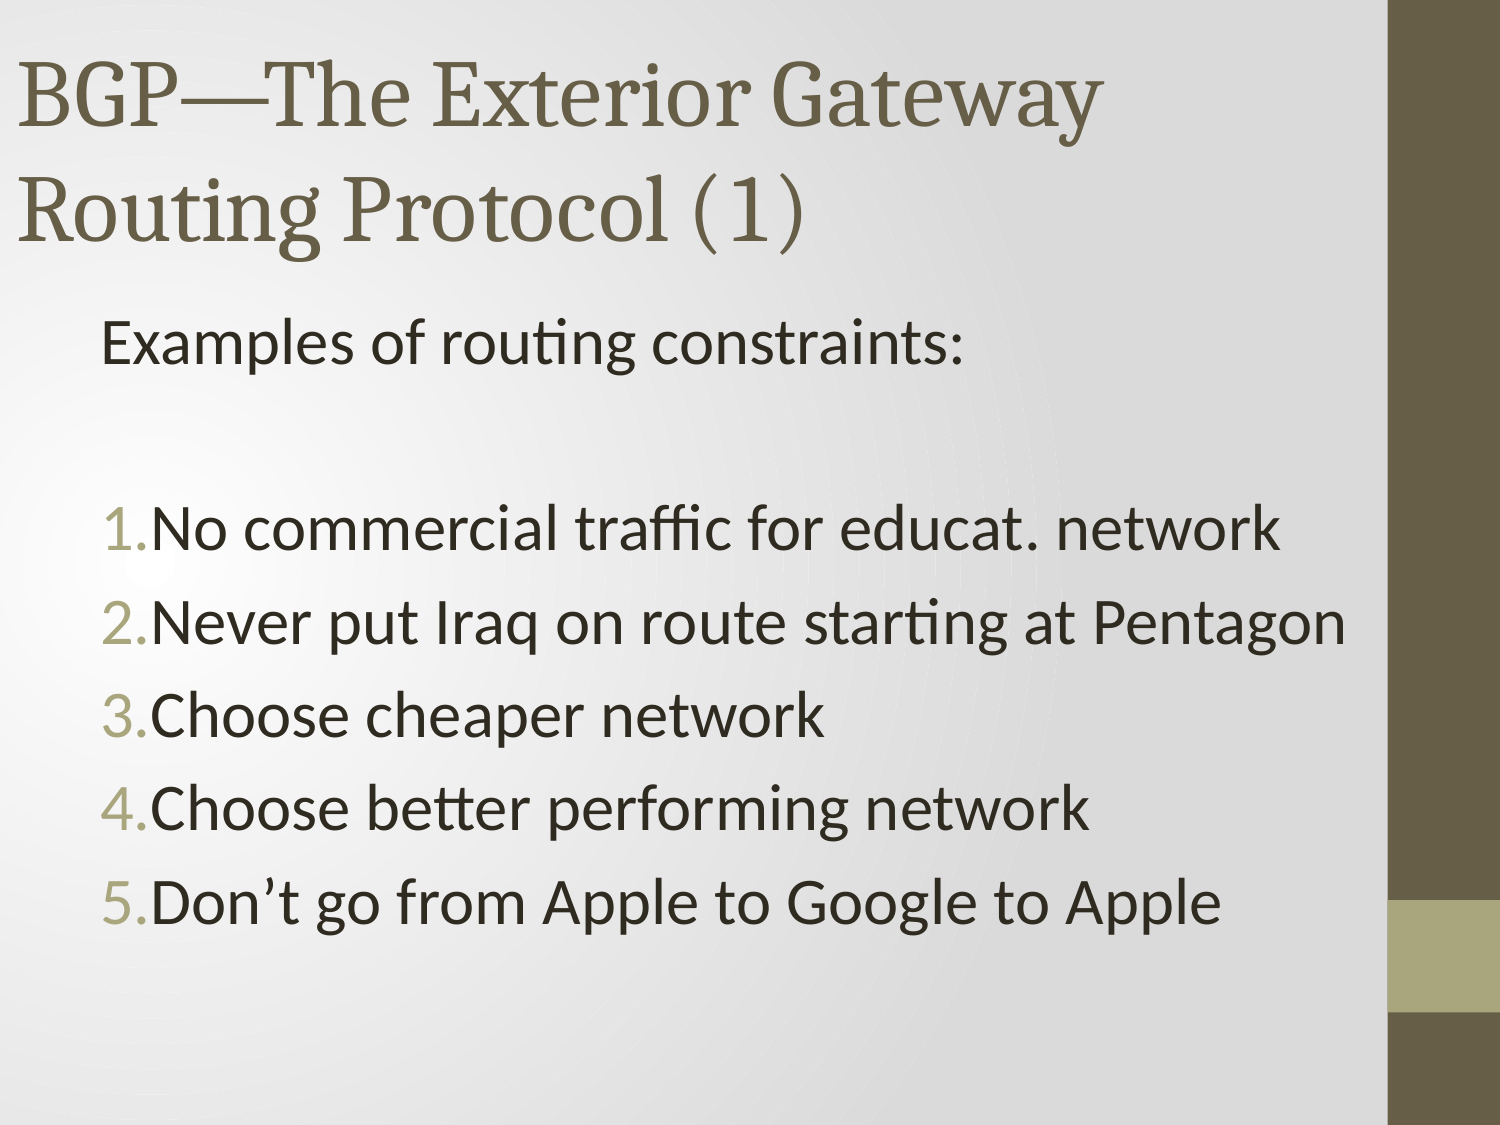

# BGP—The Exterior Gateway Routing Protocol (1)
Examples of routing constraints:

No commercial traffic for educat. network
Never put Iraq on route starting at Pentagon
Choose cheaper network
Choose better performing network
Don’t go from Apple to Google to Apple